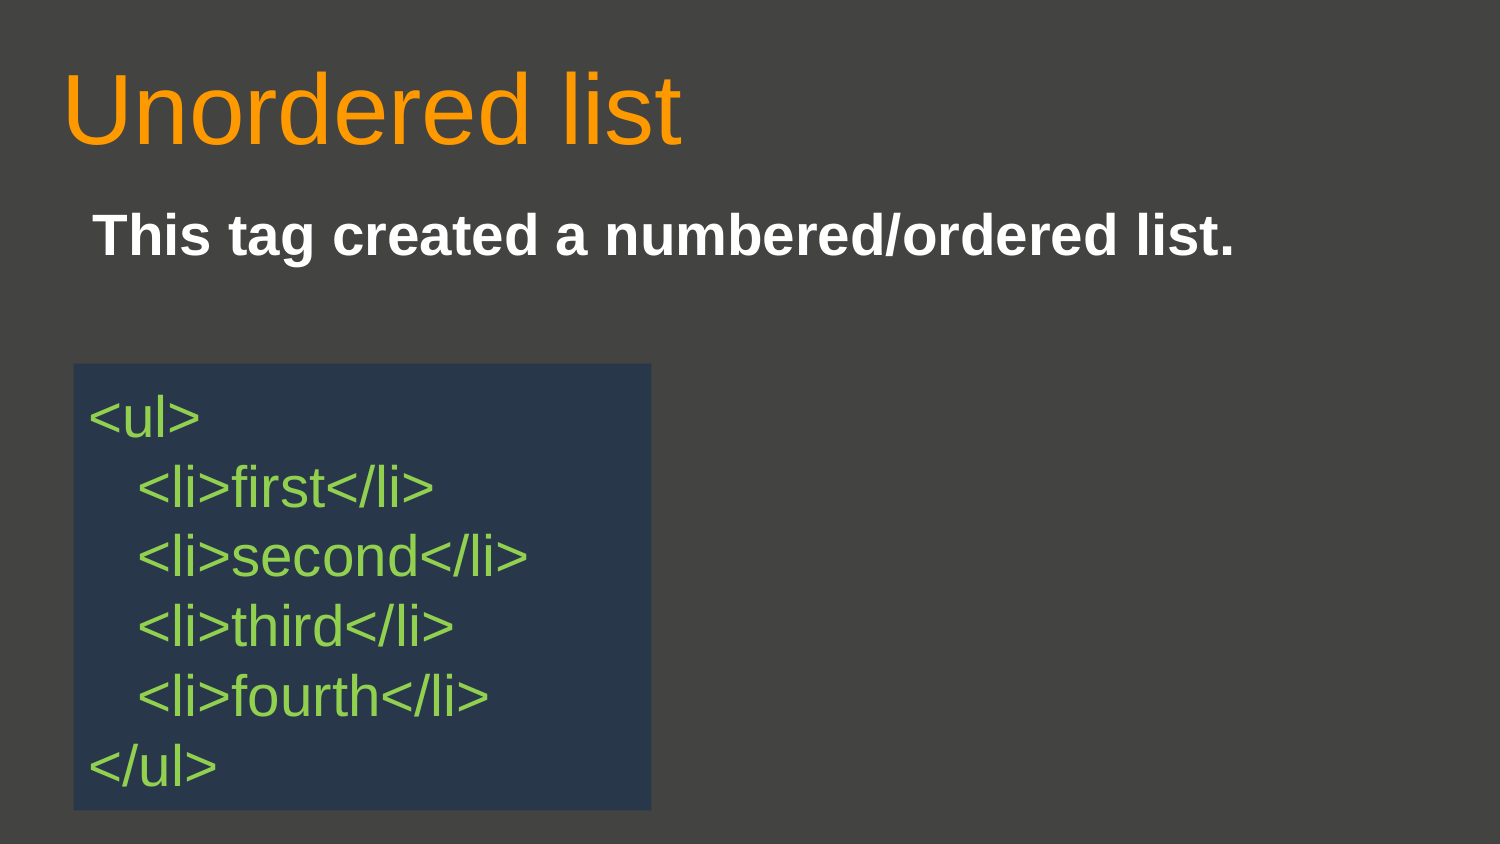

Unordered list
This tag created a numbered/ordered list.

<ul>
   <li>first</li>
   <li>second</li>
   <li>third</li>
   <li>fourth</li>
</ul>